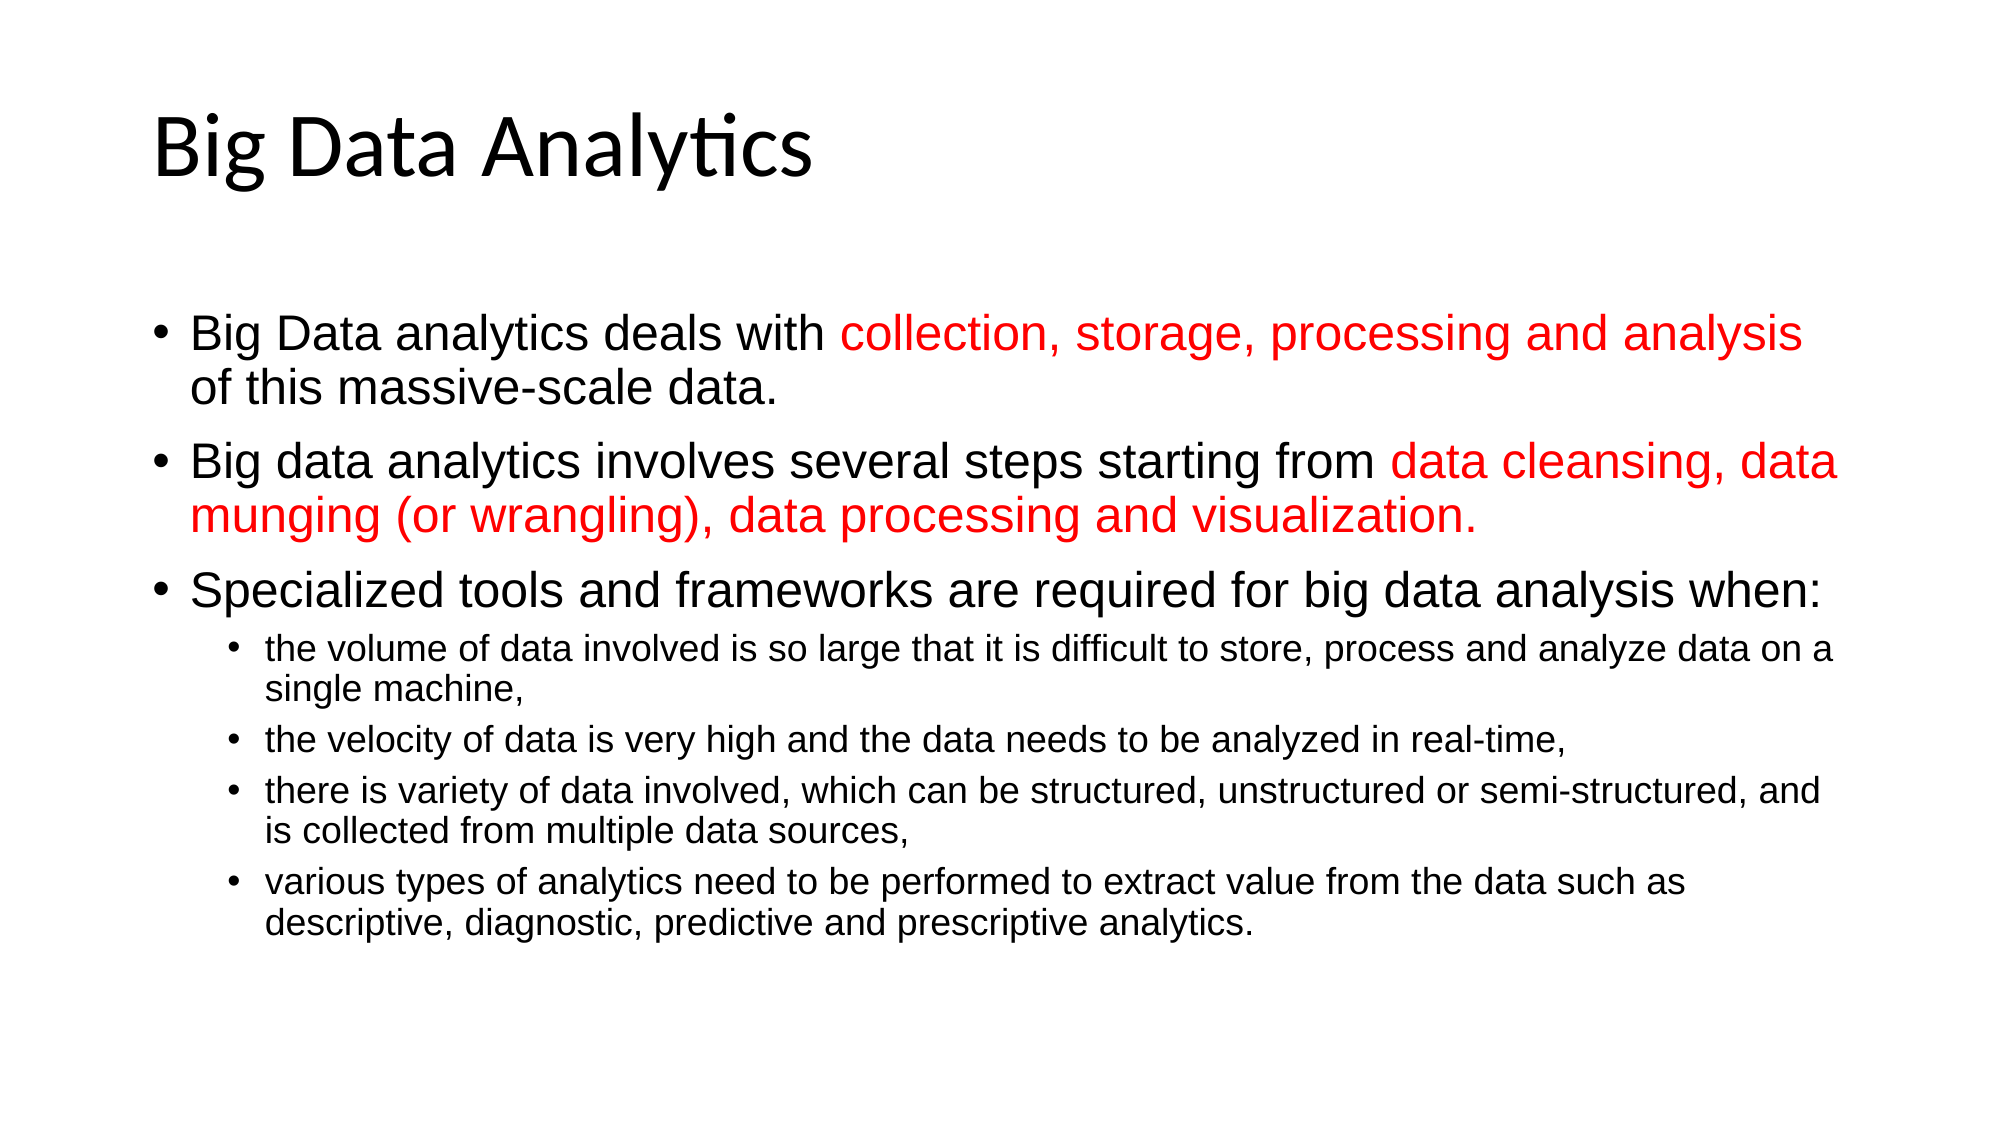

# Big Data Analytics
Big Data analytics deals with collection, storage, processing and analysis of this massive-scale data.
Big data analytics involves several steps starting from data cleansing, data munging (or wrangling), data processing and visualization.
Specialized tools and frameworks are required for big data analysis when:
the volume of data involved is so large that it is difﬁcult to store, process and analyze data on a single machine,
the velocity of data is very high and the data needs to be analyzed in real-time,
there is variety of data involved, which can be structured, unstructured or semi-structured, and is collected from multiple data sources,
various types of analytics need to be performed to extract value from the data such as descriptive, diagnostic, predictive and prescriptive analytics.